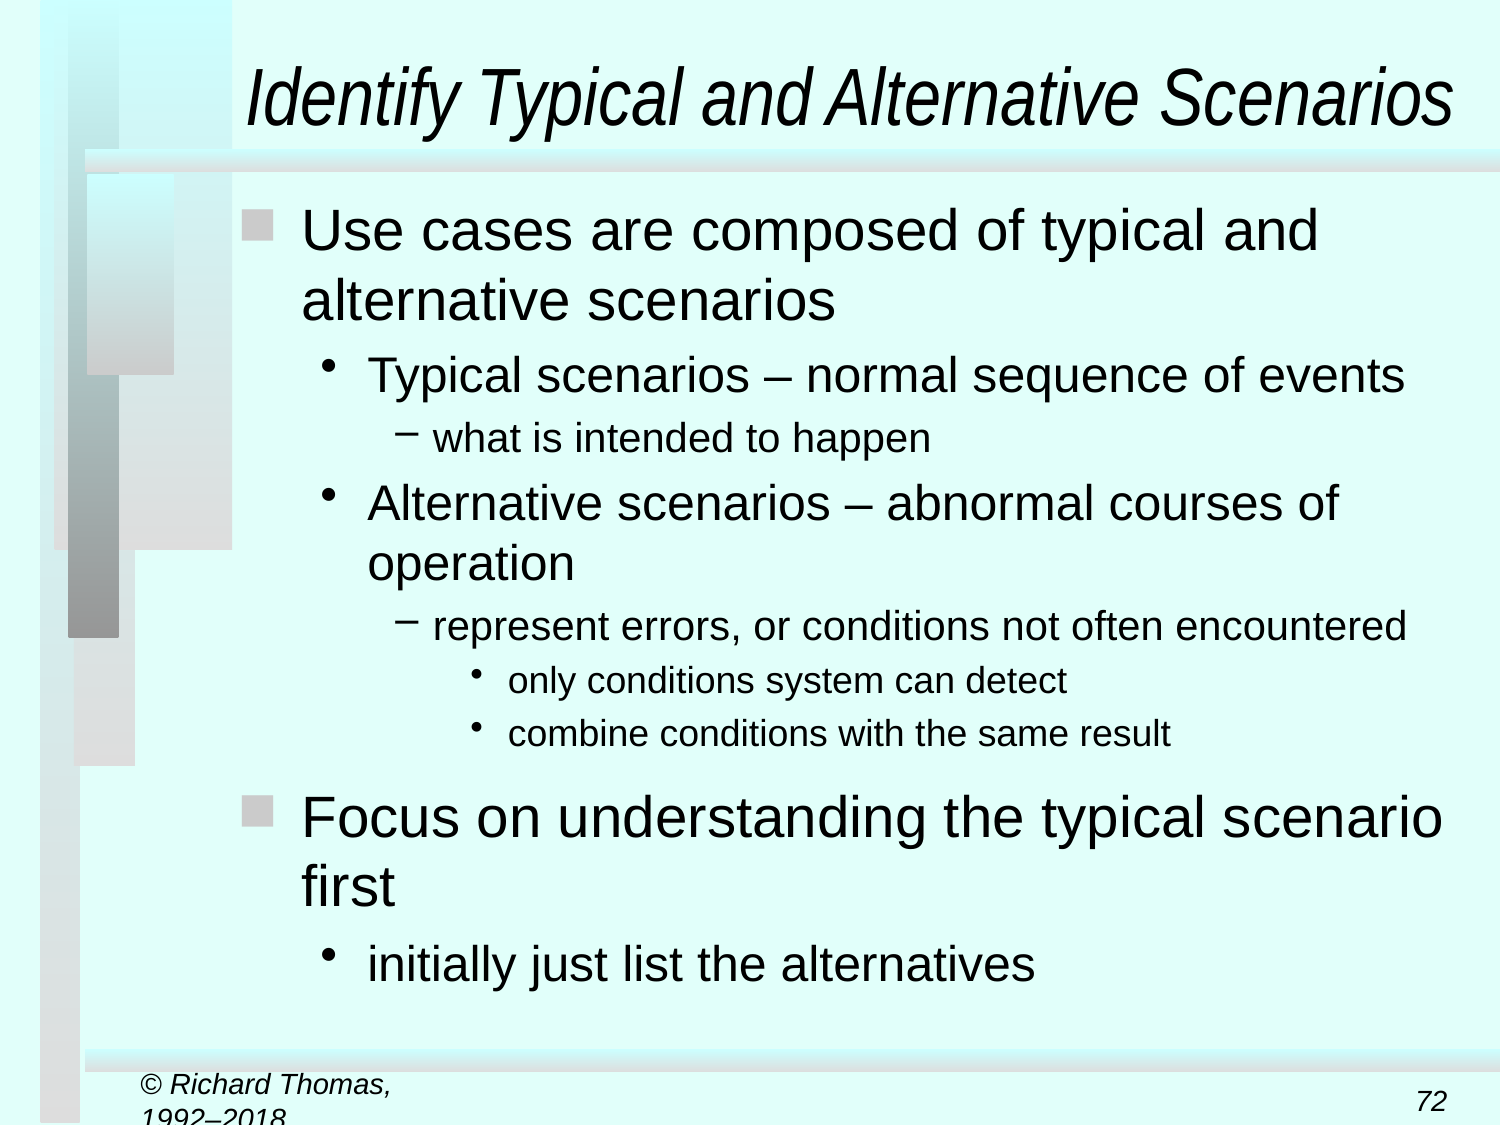

# Identify Typical and Alternative Scenarios
Use cases are composed of typical and alternative scenarios
Typical scenarios – normal sequence of events
what is intended to happen
Alternative scenarios – abnormal courses of operation
represent errors, or conditions not often encountered
only conditions system can detect
combine conditions with the same result
Focus on understanding the typical scenario first
initially just list the alternatives
© Richard Thomas, 1992–2018
72